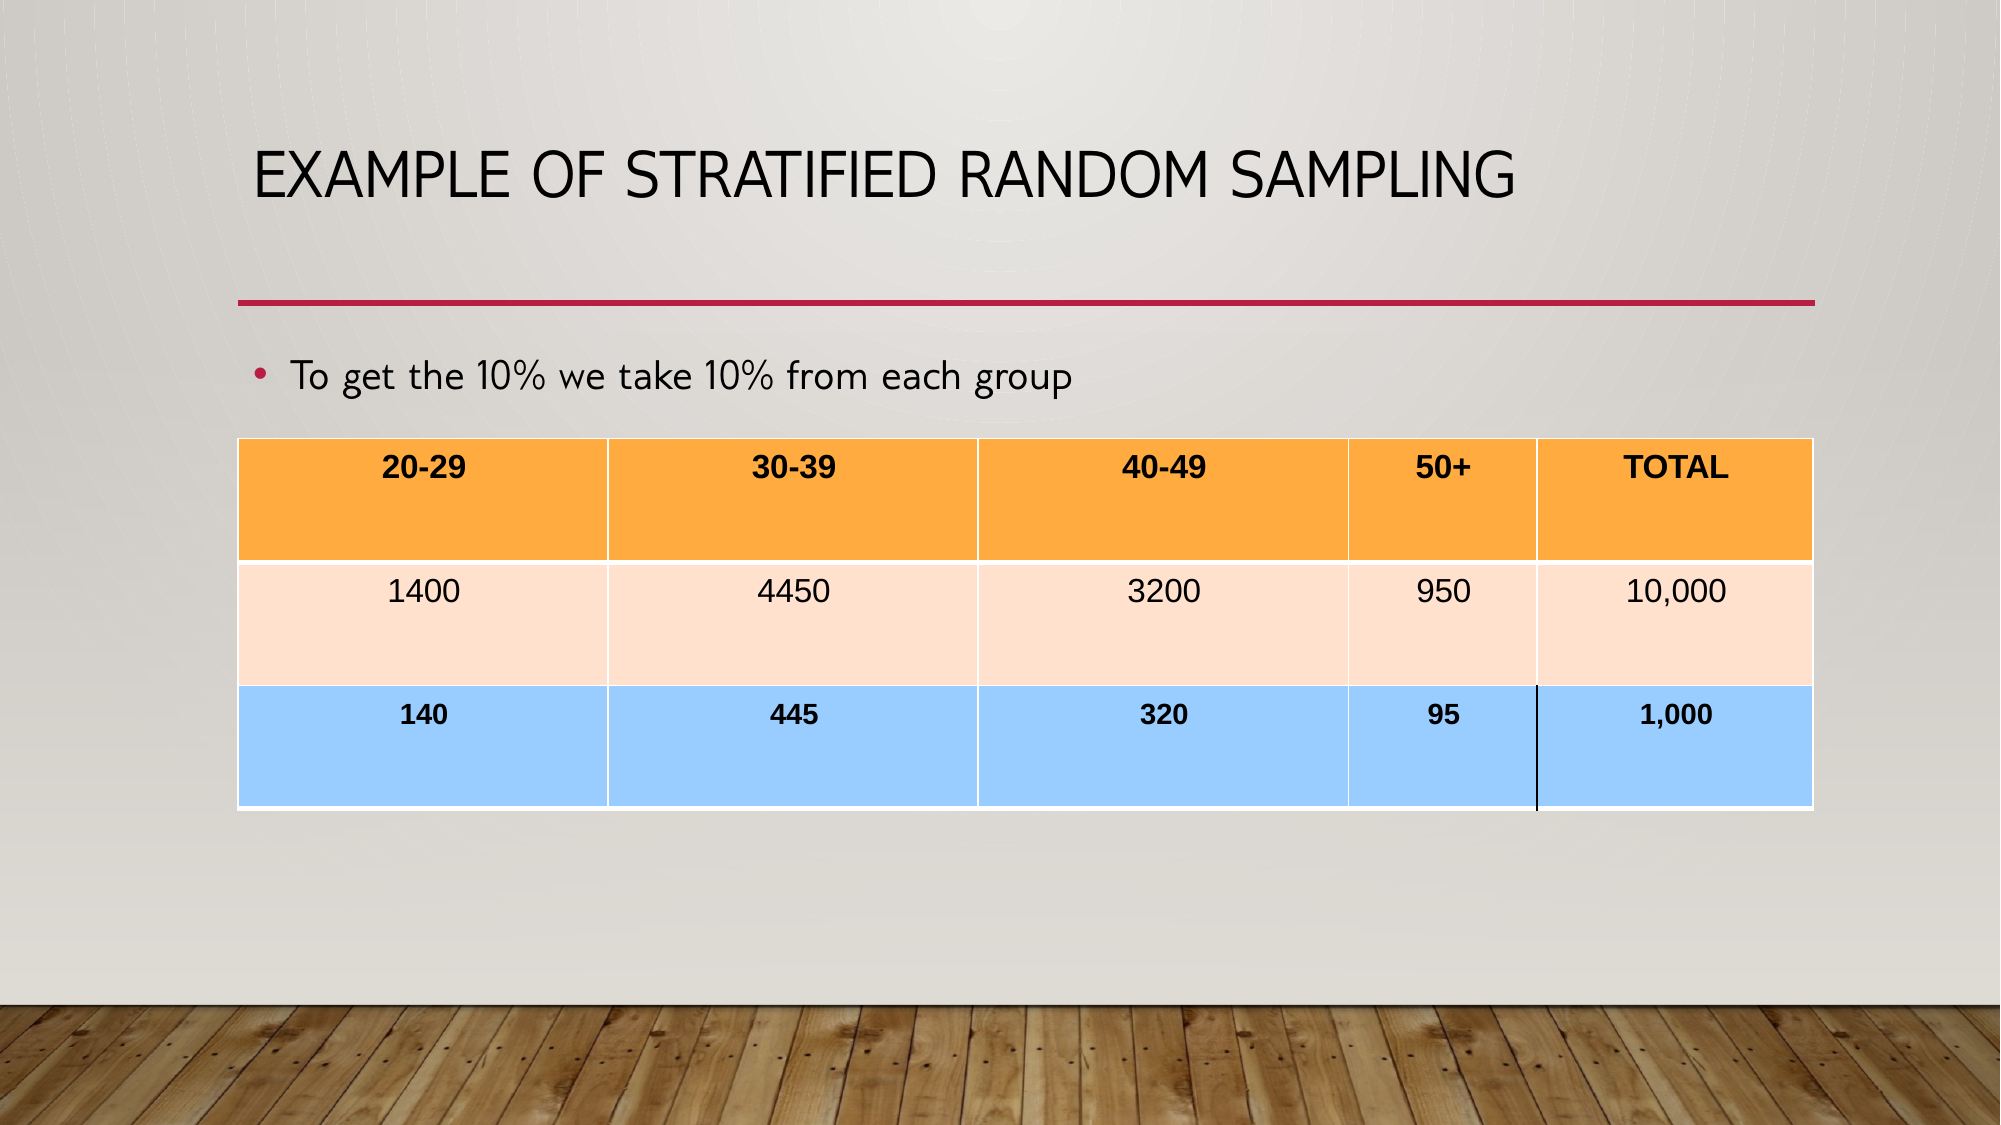

# Example of stratified random sampling
To get the 10% we take 10% from each group
| 20-29 | 30-39 | 40-49 | 50+ | TOTAL |
| --- | --- | --- | --- | --- |
| 1400 | 4450 | 3200 | 950 | 10,000 |
| 140 | 445 | 320 | 95 | 1,000 |